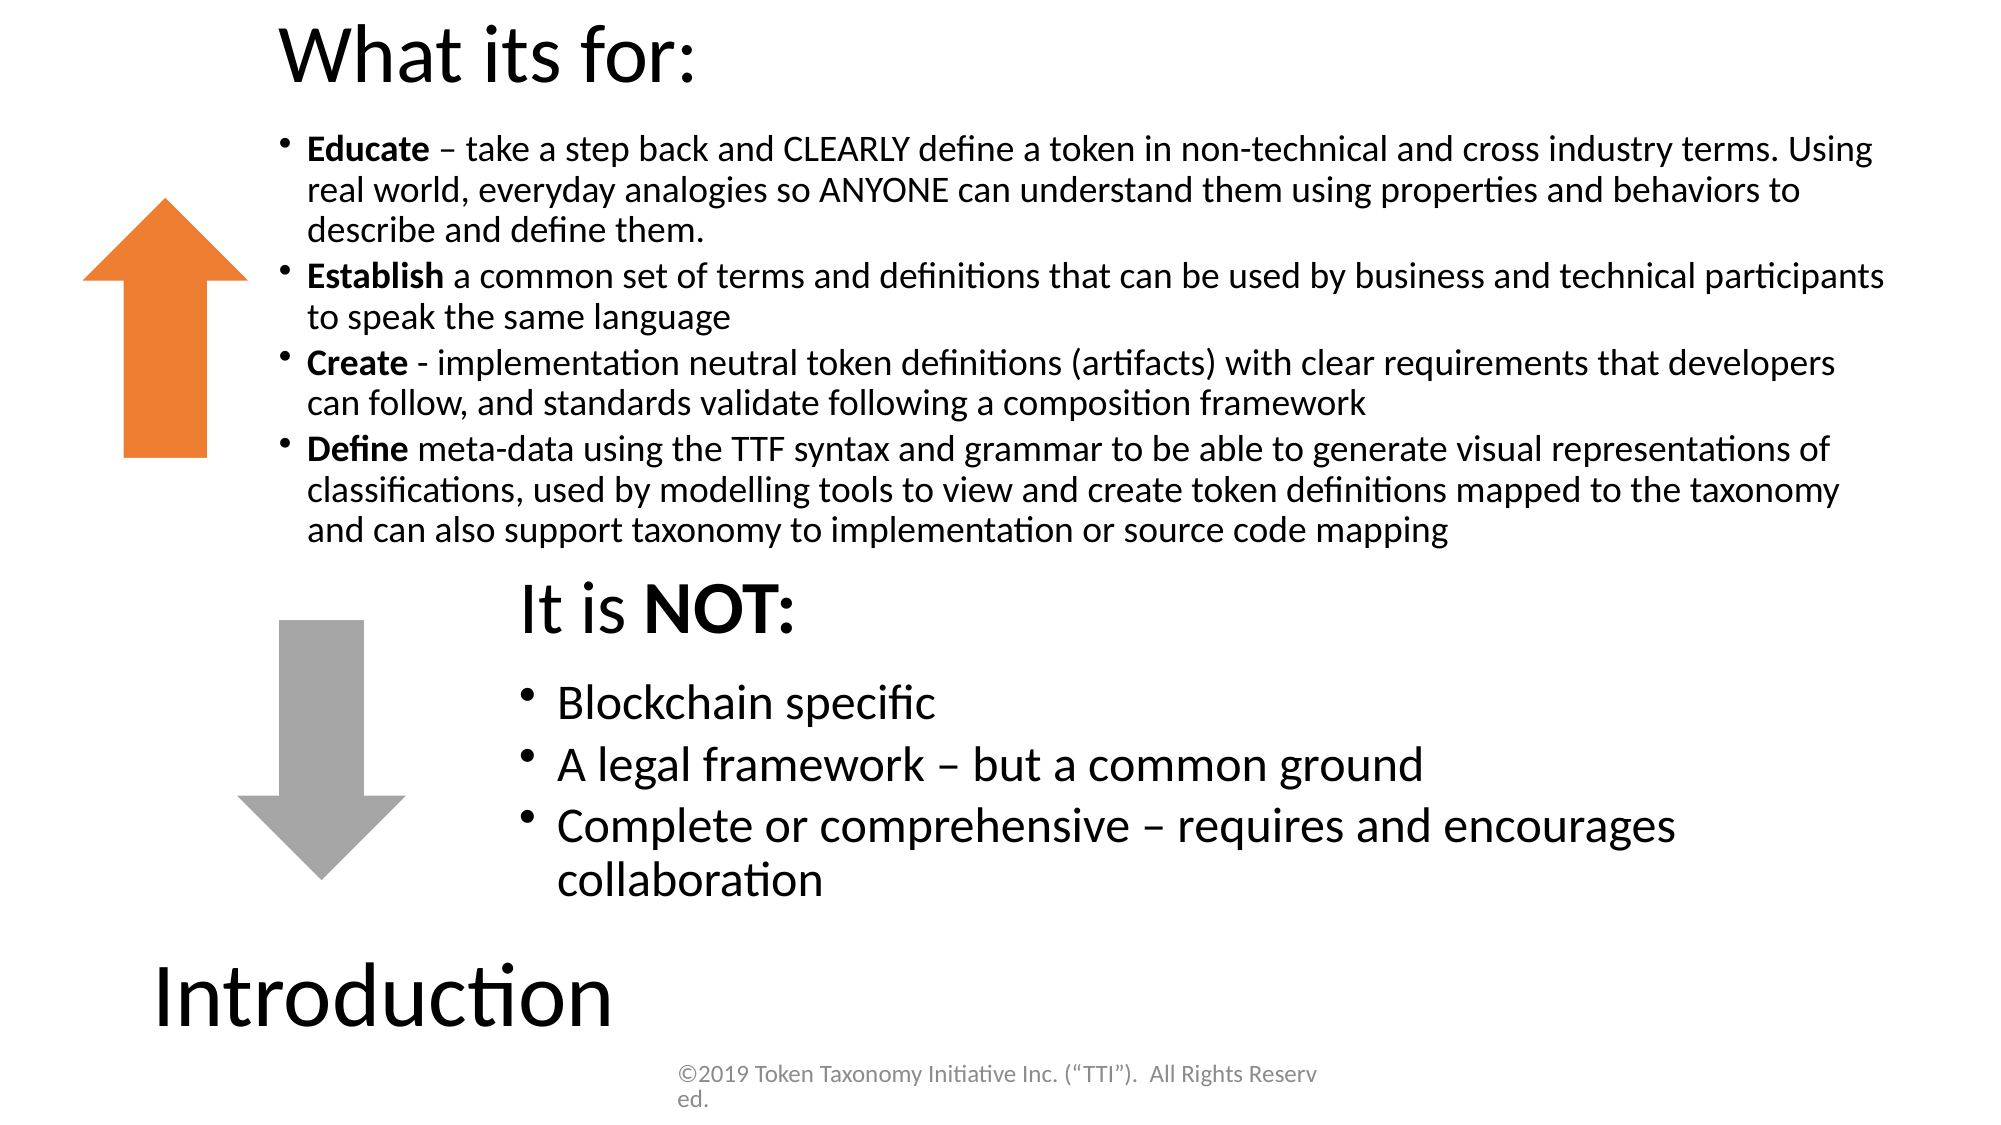

What its for:
Educate – take a step back and CLEARLY define a token in non-technical and cross industry terms. Using real world, everyday analogies so ANYONE can understand them using properties and behaviors to describe and define them.
Establish a common set of terms and definitions that can be used by business and technical participants to speak the same language
Create - implementation neutral token definitions (artifacts) with clear requirements that developers can follow, and standards validate following a composition framework
Define meta-data using the TTF syntax and grammar to be able to generate visual representations of classifications, used by modelling tools to view and create token definitions mapped to the taxonomy and can also support taxonomy to implementation or source code mapping

It is NOT:
Blockchain specific
A legal framework – but a common ground
Complete or comprehensive – requires and encourages collaboration

# Introduction
©2019 Token Taxonomy Initiative Inc. (“TTI”).  All Rights Reserved.